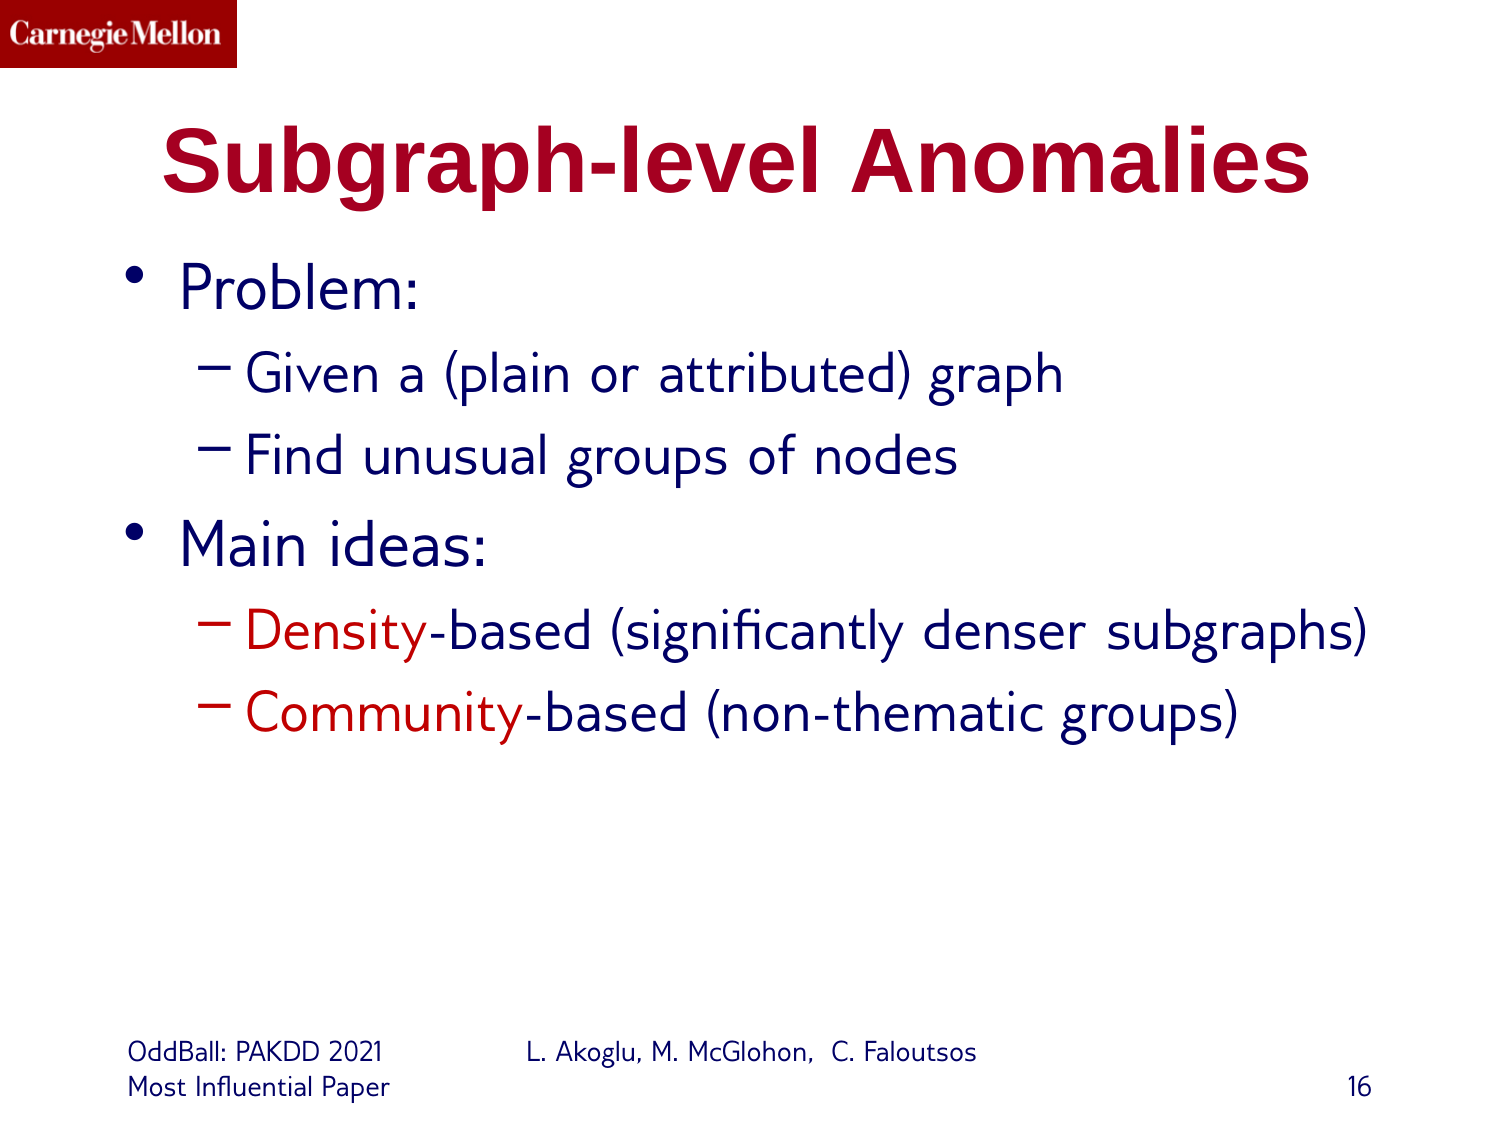

# Subgraph-level Anomalies
Problem:
Given a (plain or attributed) graph
Find unusual groups of nodes
Main ideas:
Density-based (significantly denser subgraphs)
Community-based (non-thematic groups)

OddBall: PAKDD 2021 Most Influential Paper
L. Akoglu, M. McGlohon,  C. Faloutsos

16